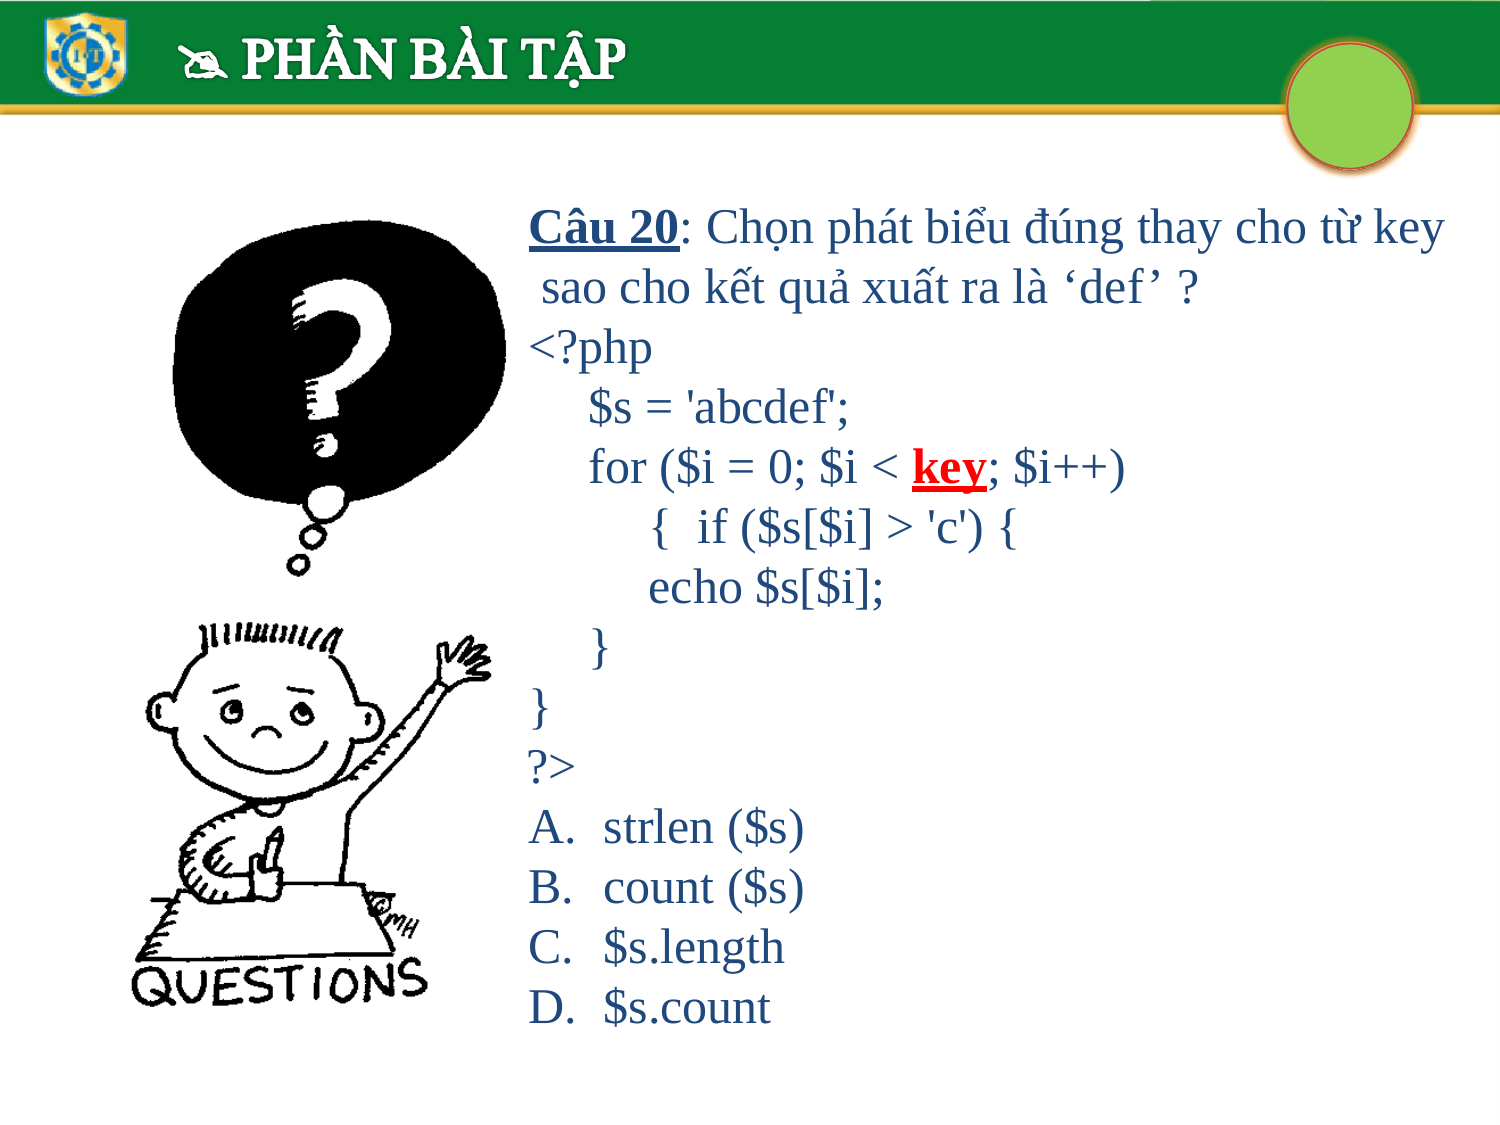

Câu 20: Chọn phát biểu đúng thay cho từ key  sao cho kết quả xuất ra là ‘def’ ?
<?php
$s = 'abcdef';
for ($i = 0; $i < key; $i++) {  if ($s[$i] > 'c') {
echo $s[$i];
}
}
?>
strlen ($s)
count ($s)
$s.length
$s.count